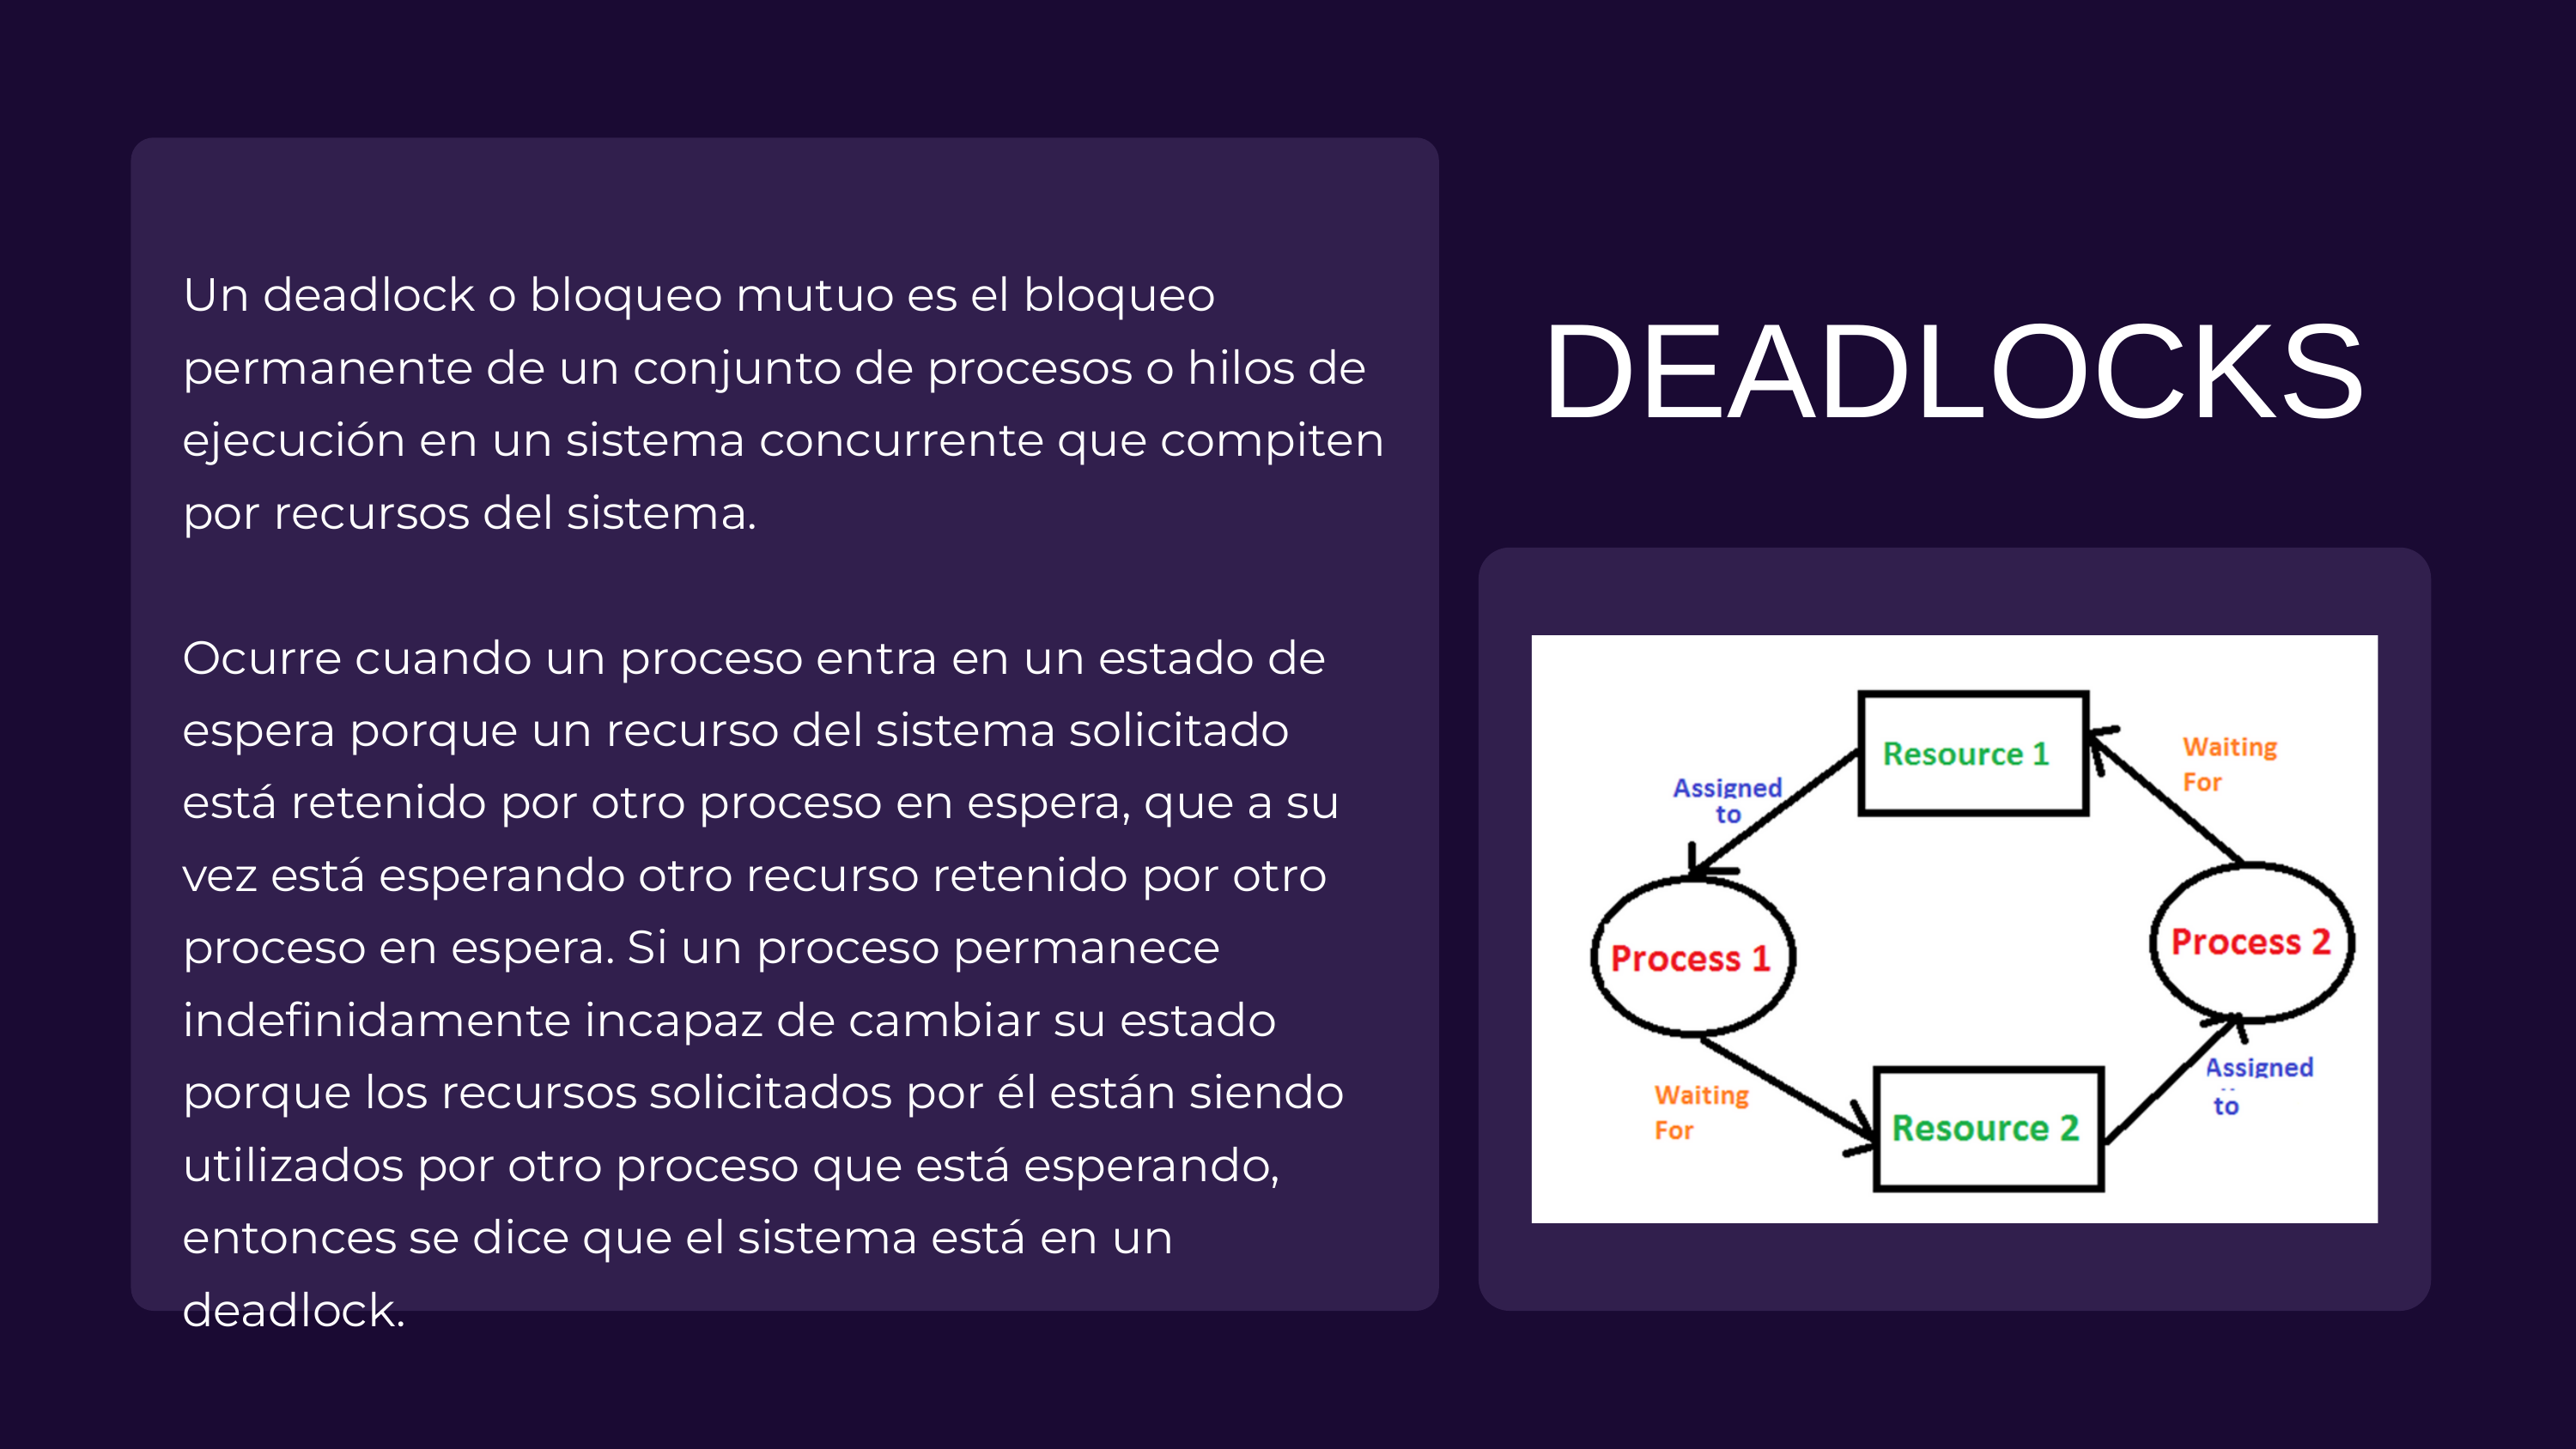

Un deadlock o bloqueo mutuo es el bloqueo permanente de un conjunto de procesos o hilos de ejecución en un sistema concurrente que compiten por recursos del sistema.

Ocurre cuando un proceso entra en un estado de espera porque un recurso del sistema solicitado está retenido por otro proceso en espera, que a su vez está esperando otro recurso retenido por otro proceso en espera. Si un proceso permanece indefinidamente incapaz de cambiar su estado porque los recursos solicitados por él están siendo utilizados por otro proceso que está esperando, entonces se dice que el sistema está en un deadlock.
DEADLOCKS